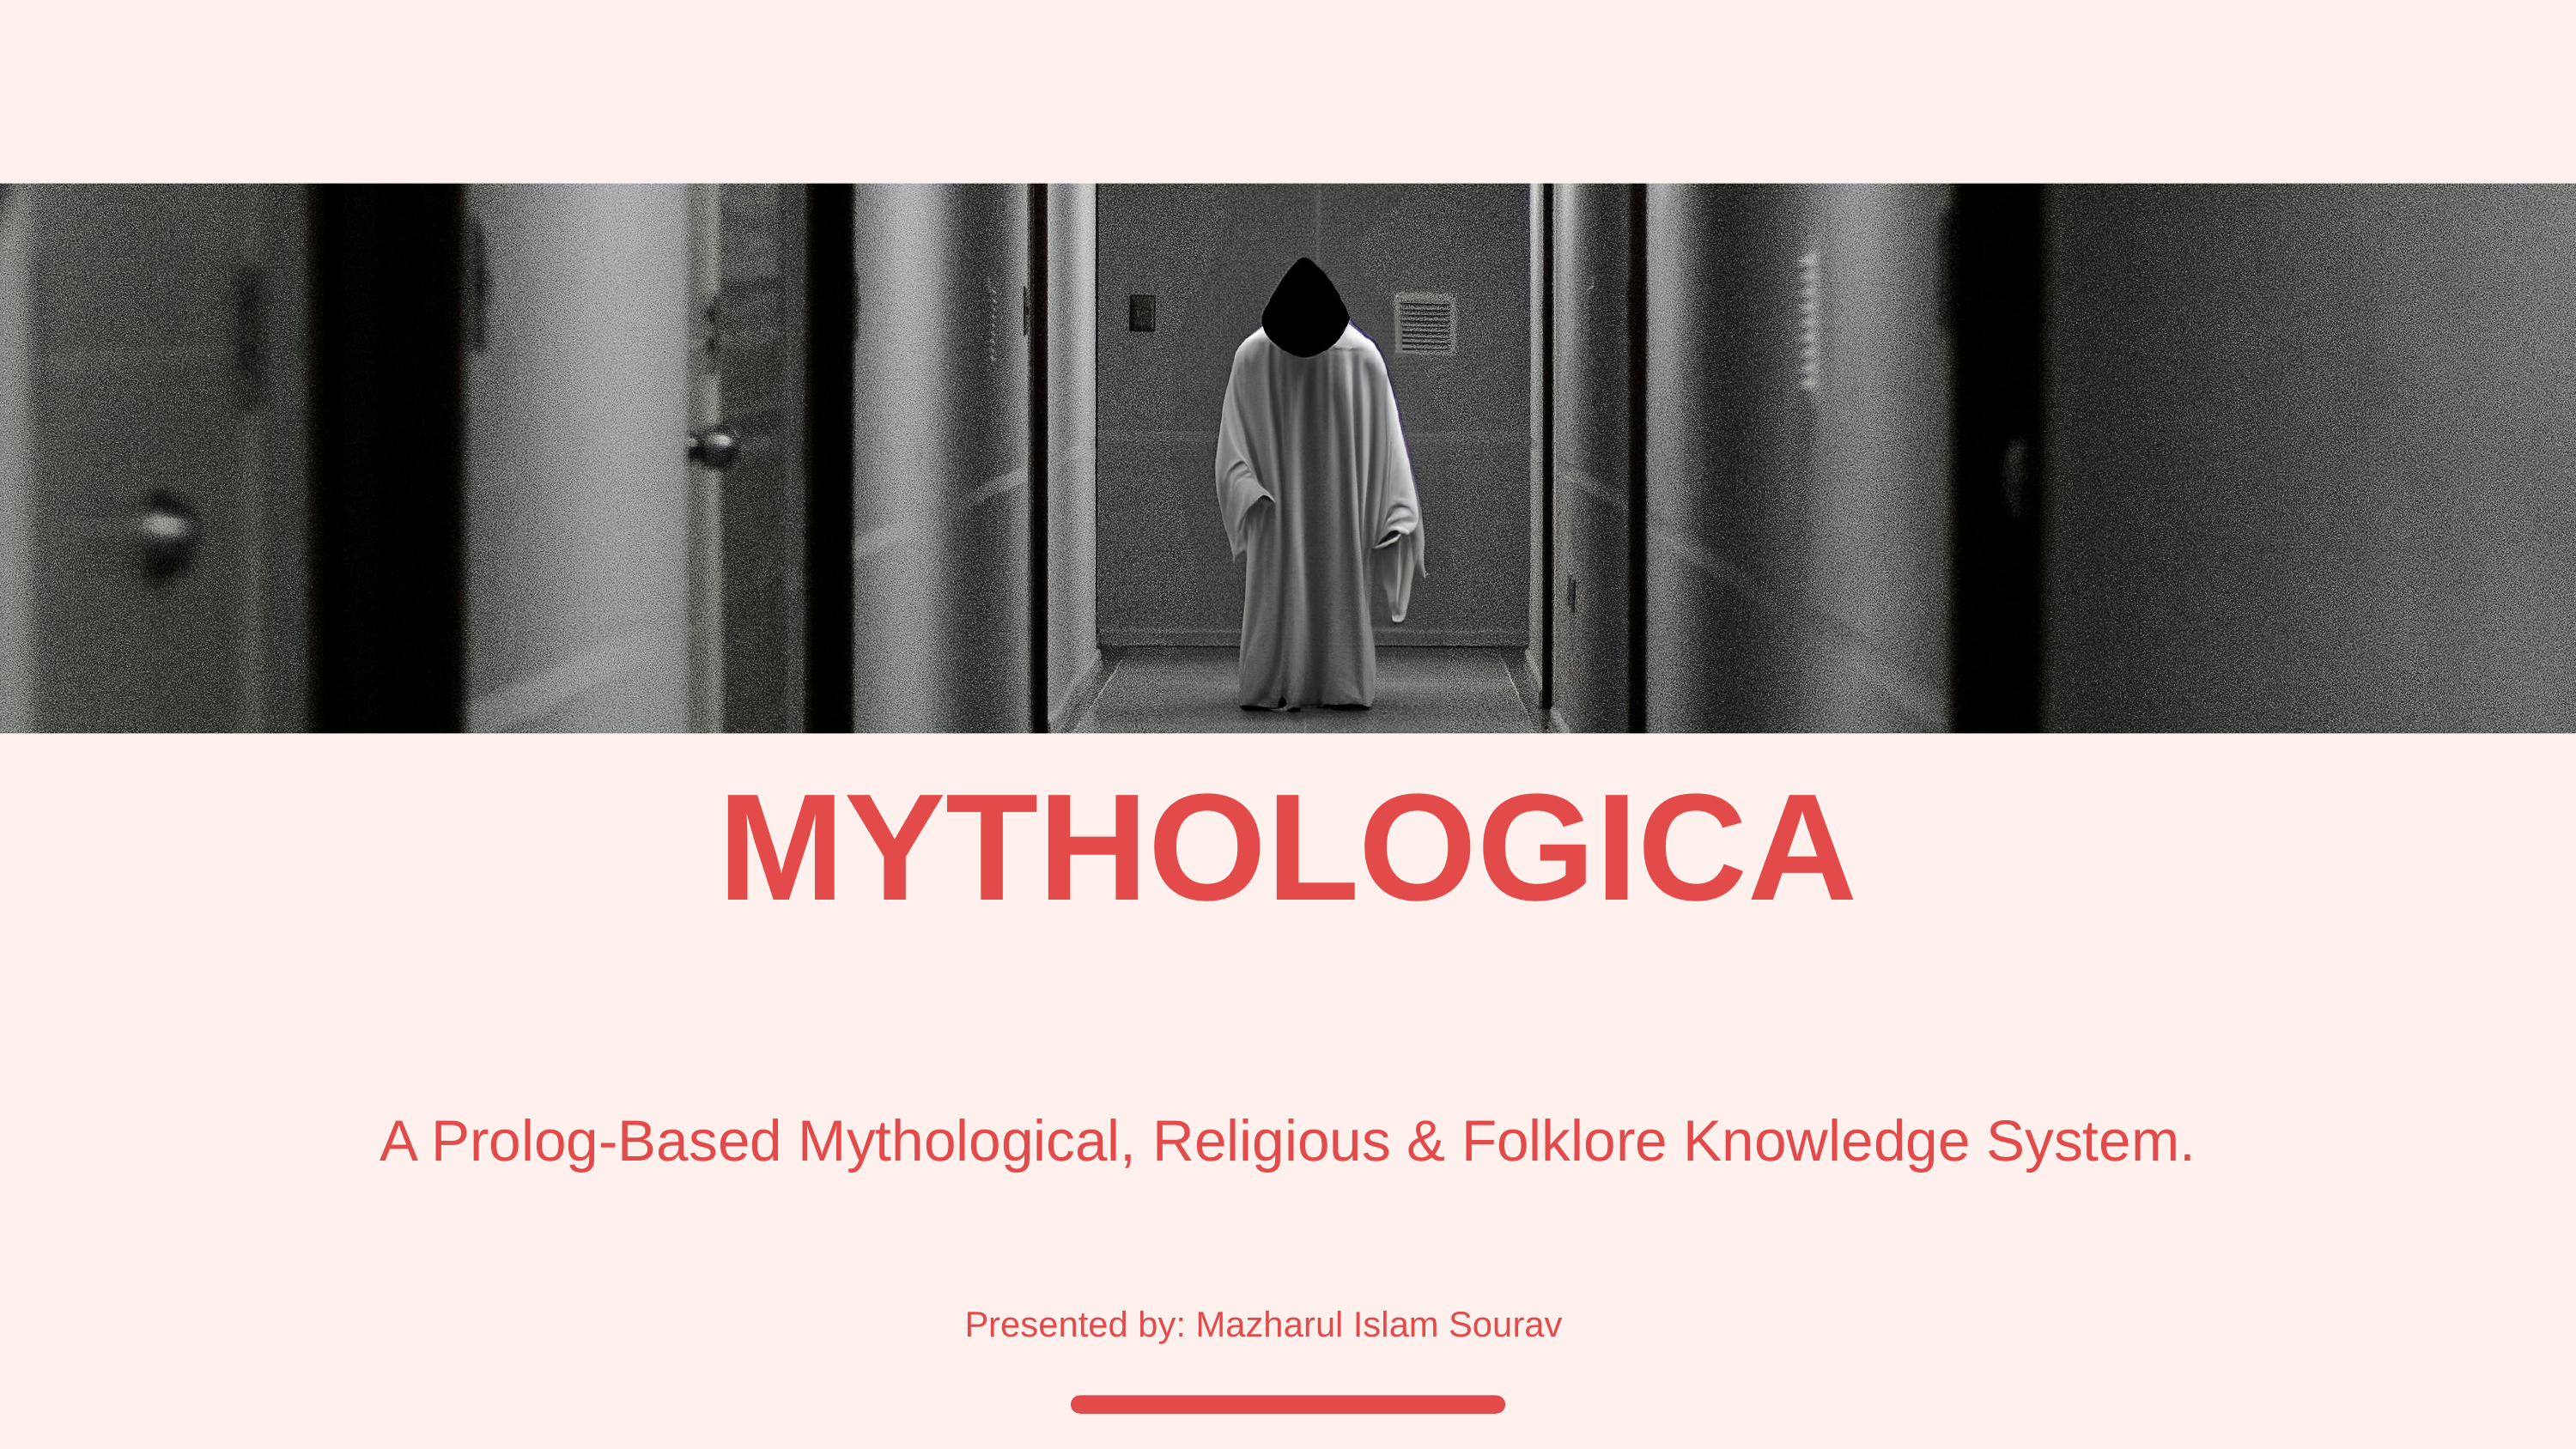

MYTHOLOGICA
A Prolog-Based Mythological, Religious & Folklore Knowledge System.

Presented by: Mazharul Islam Sourav